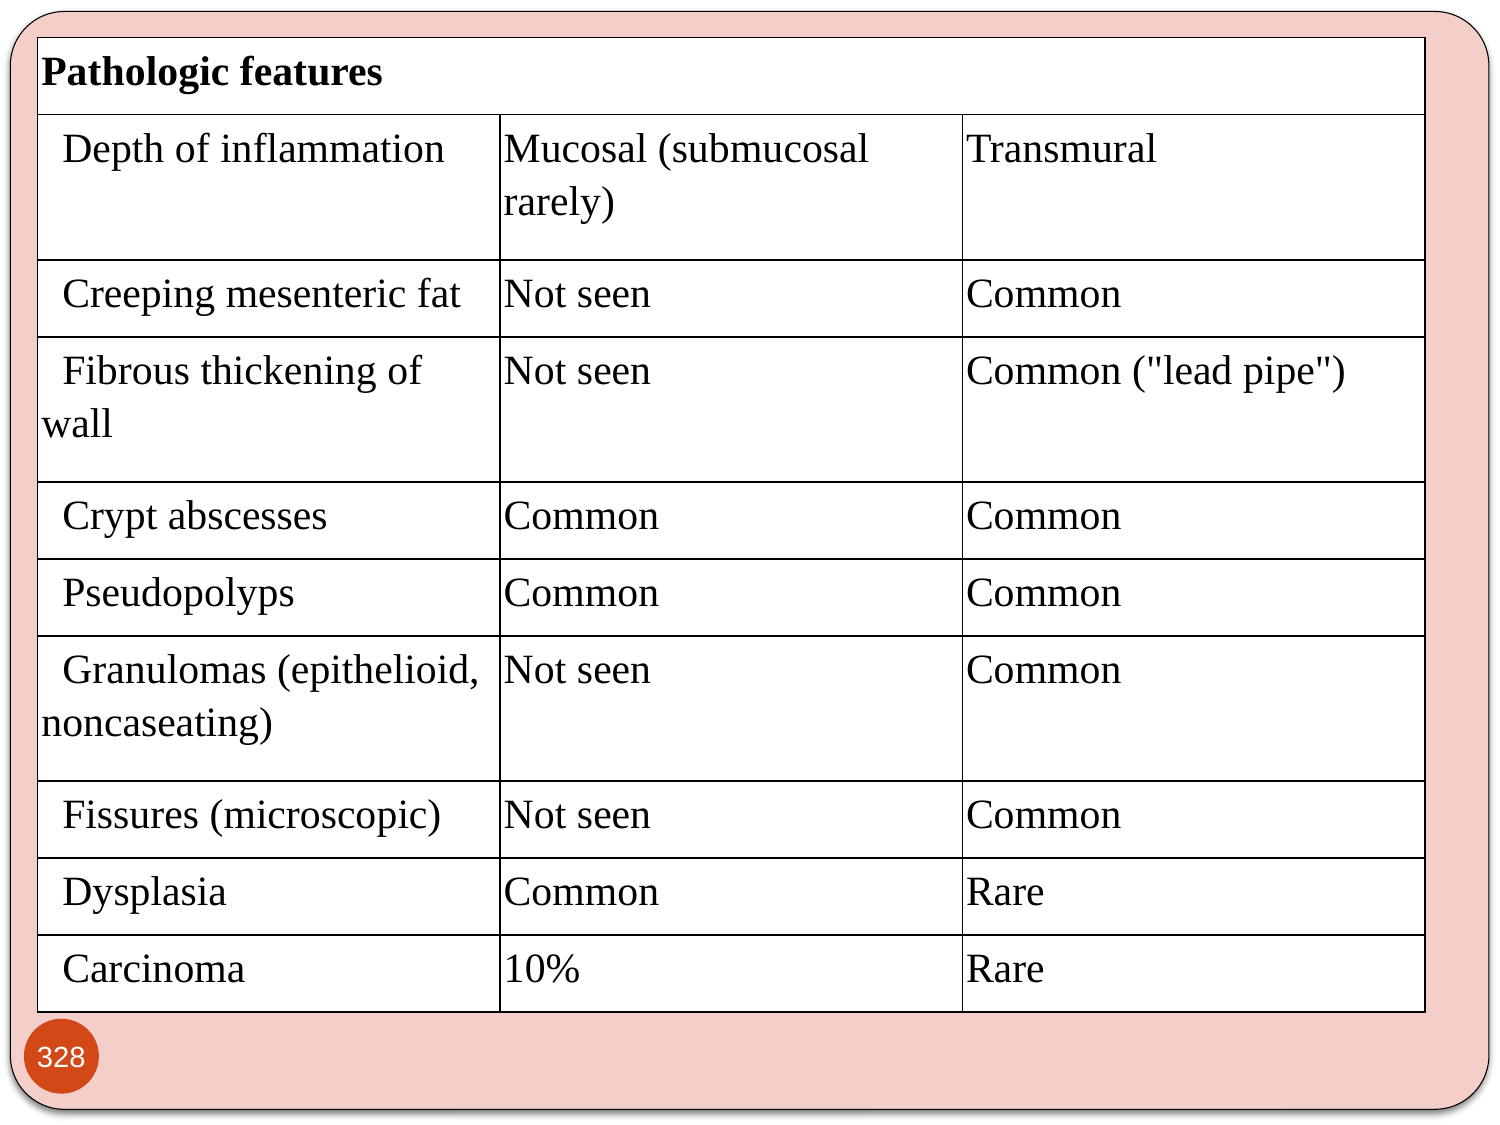

| Pathologic features |  |  |
| --- | --- | --- |
| Depth of inflammation | Mucosal (submucosal rarely) | Transmural |
| Creeping mesenteric fat | Not seen | Common |
| Fibrous thickening of wall | Not seen | Common ("lead pipe") |
| Crypt abscesses | Common | Common |
| Pseudopolyps | Common | Common |
| Granulomas (epithelioid, noncaseating) | Not seen | Common |
| Fissures (microscopic) | Not seen | Common |
| Dysplasia | Common | Rare |
| Carcinoma | 10% | Rare |
328